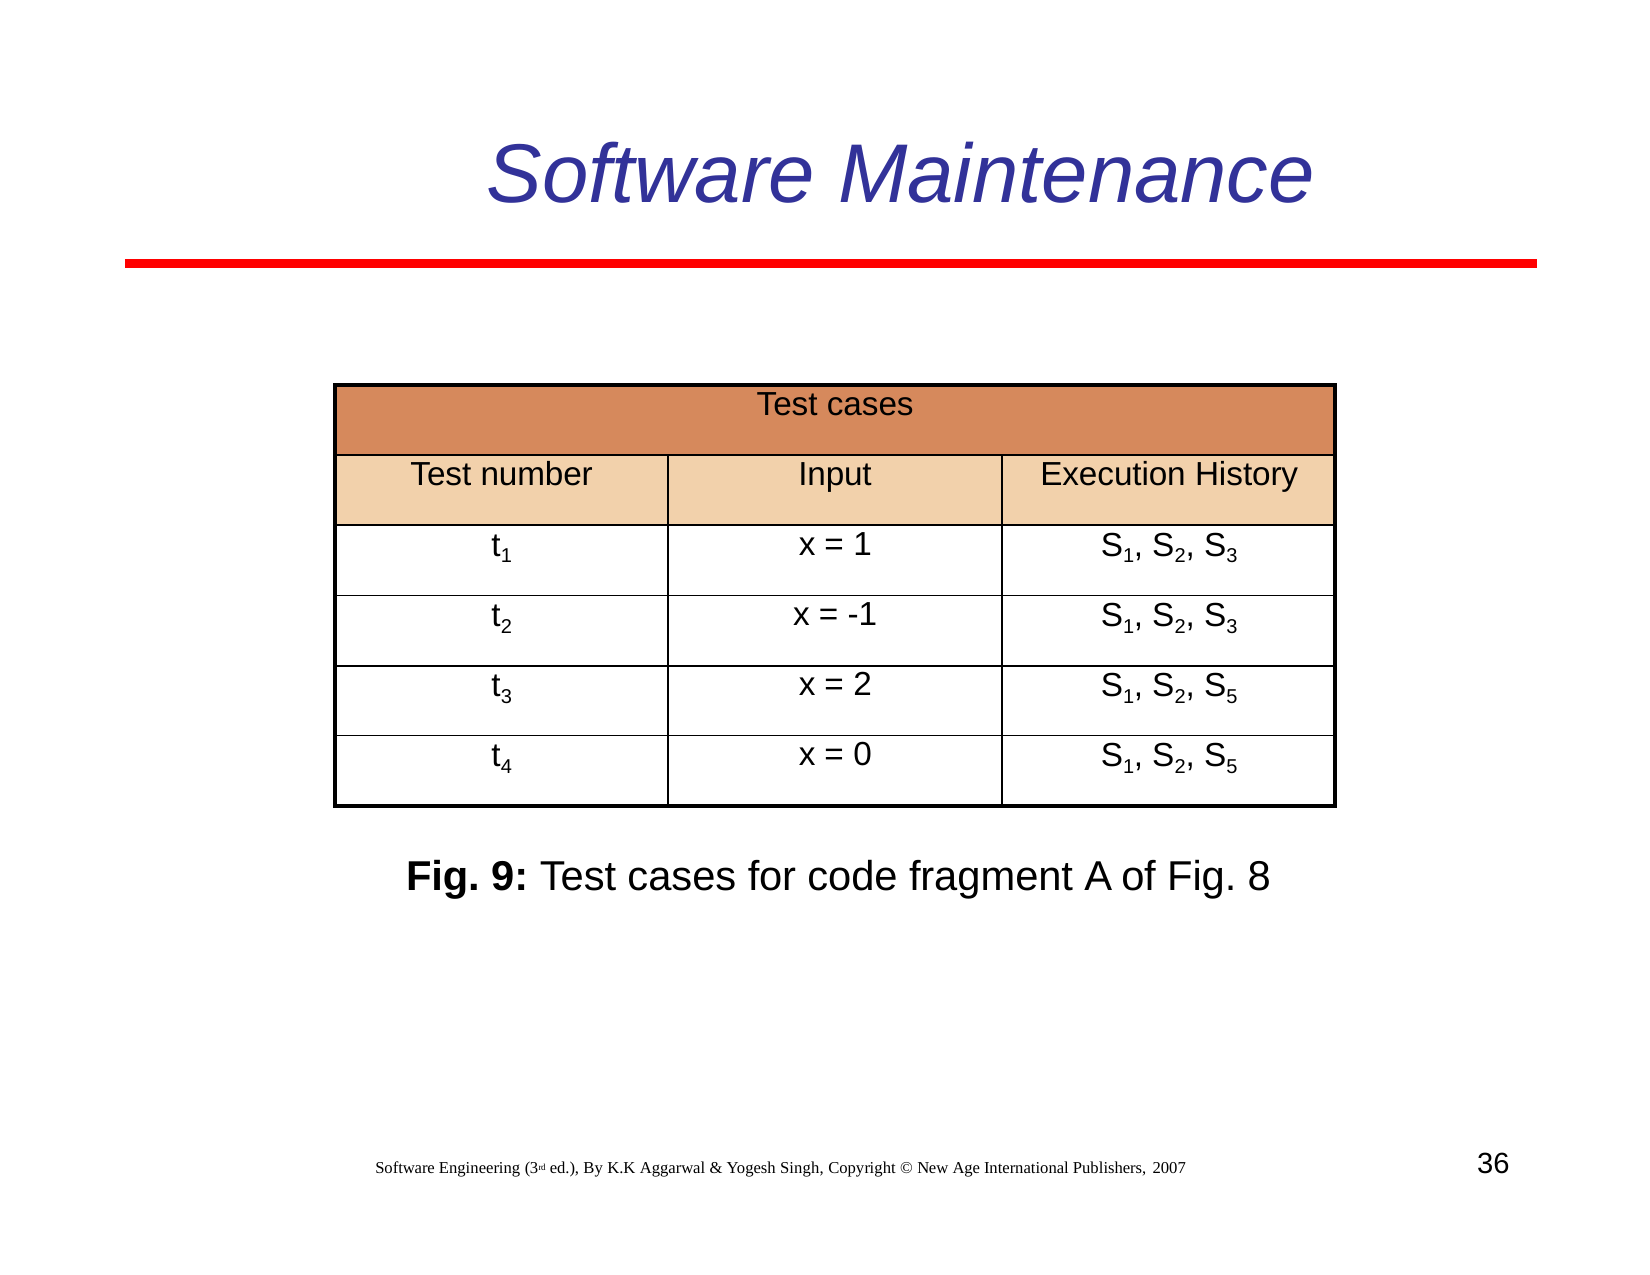

# Software Maintenance

| Test cases |  |  |
| --- | --- | --- |
| Test number | Input | Execution History |
| t1 | x = 1 | S1, S2, S3 |
| t2 | x = -1 | S1, S2, S3 |
| t3 | x = 2 | S1, S2, S5 |
| t4 | x = 0 | S1, S2, S5 |
Fig. 9: Test cases for code fragment A of Fig. 8
36
Software Engineering (3rd  ed.), By K.K Aggarwal & Yogesh Singh, Copyright © New Age International Publishers, 2007